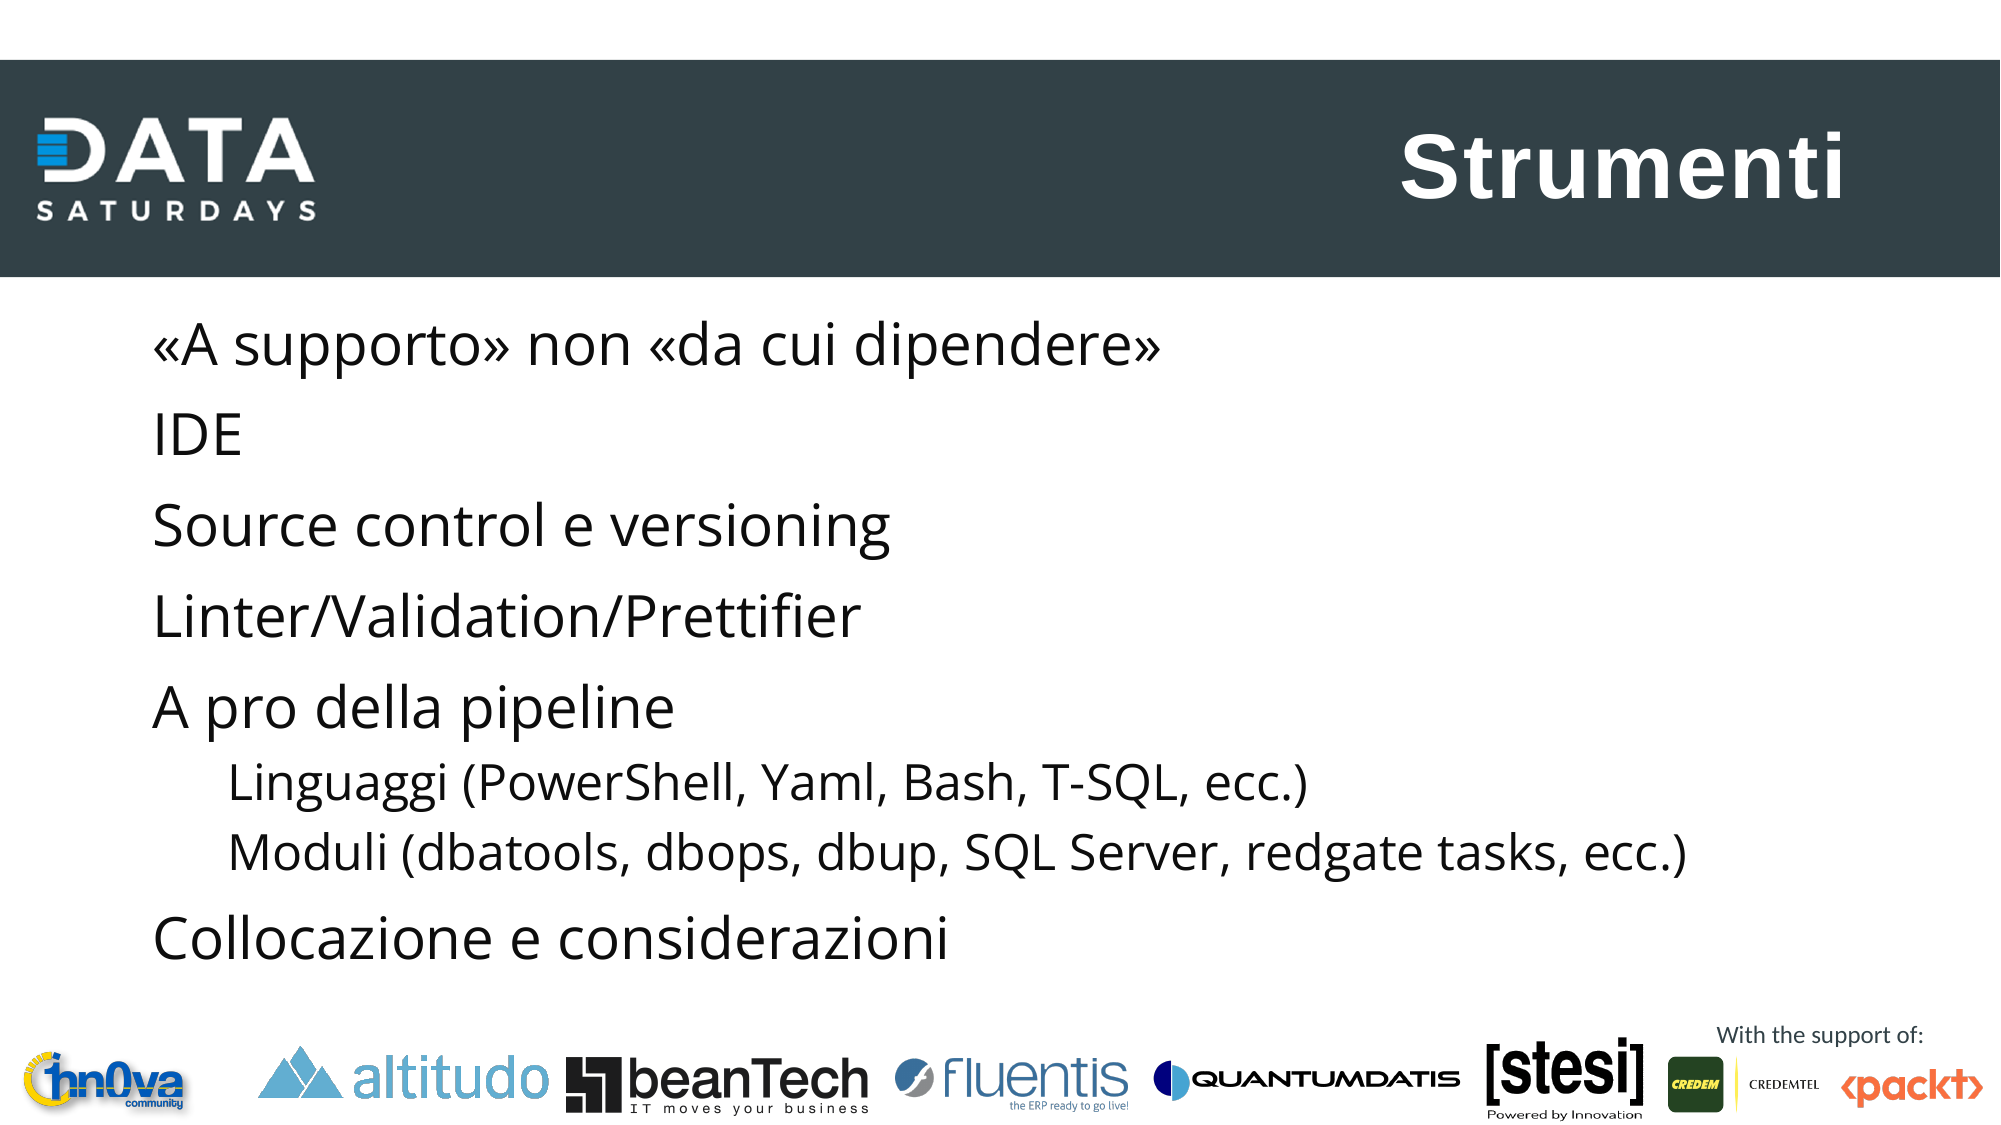

# Strumenti
«A supporto» non «da cui dipendere»
IDE
Source control e versioning
Linter/Validation/Prettifier
A pro della pipeline
Linguaggi (PowerShell, Yaml, Bash, T-SQL, ecc.)
Moduli (dbatools, dbops, dbup, SQL Server, redgate tasks, ecc.)
Collocazione e considerazioni